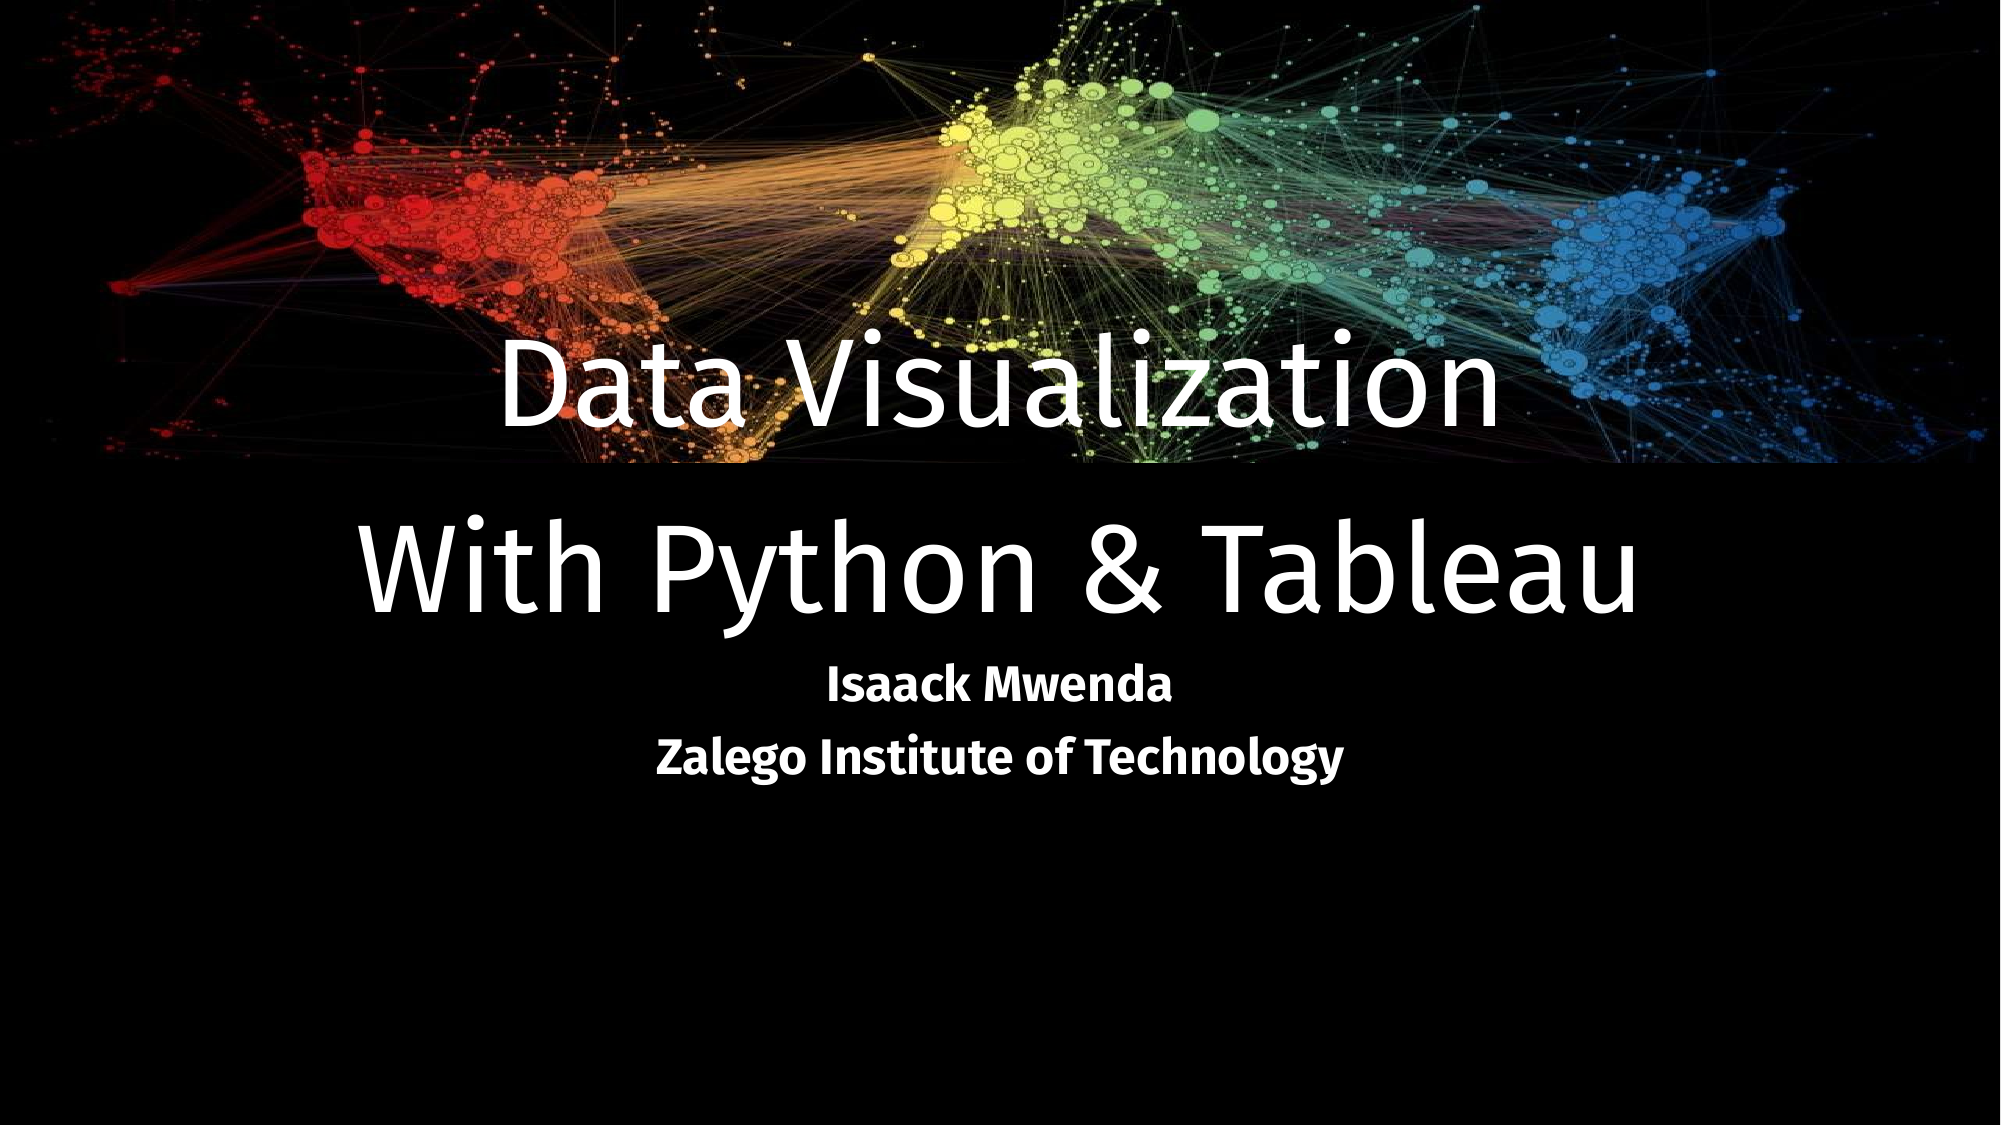

`
Data Visualization
With Python & Tableau
Isaack Mwenda
Zalego Institute of Technology